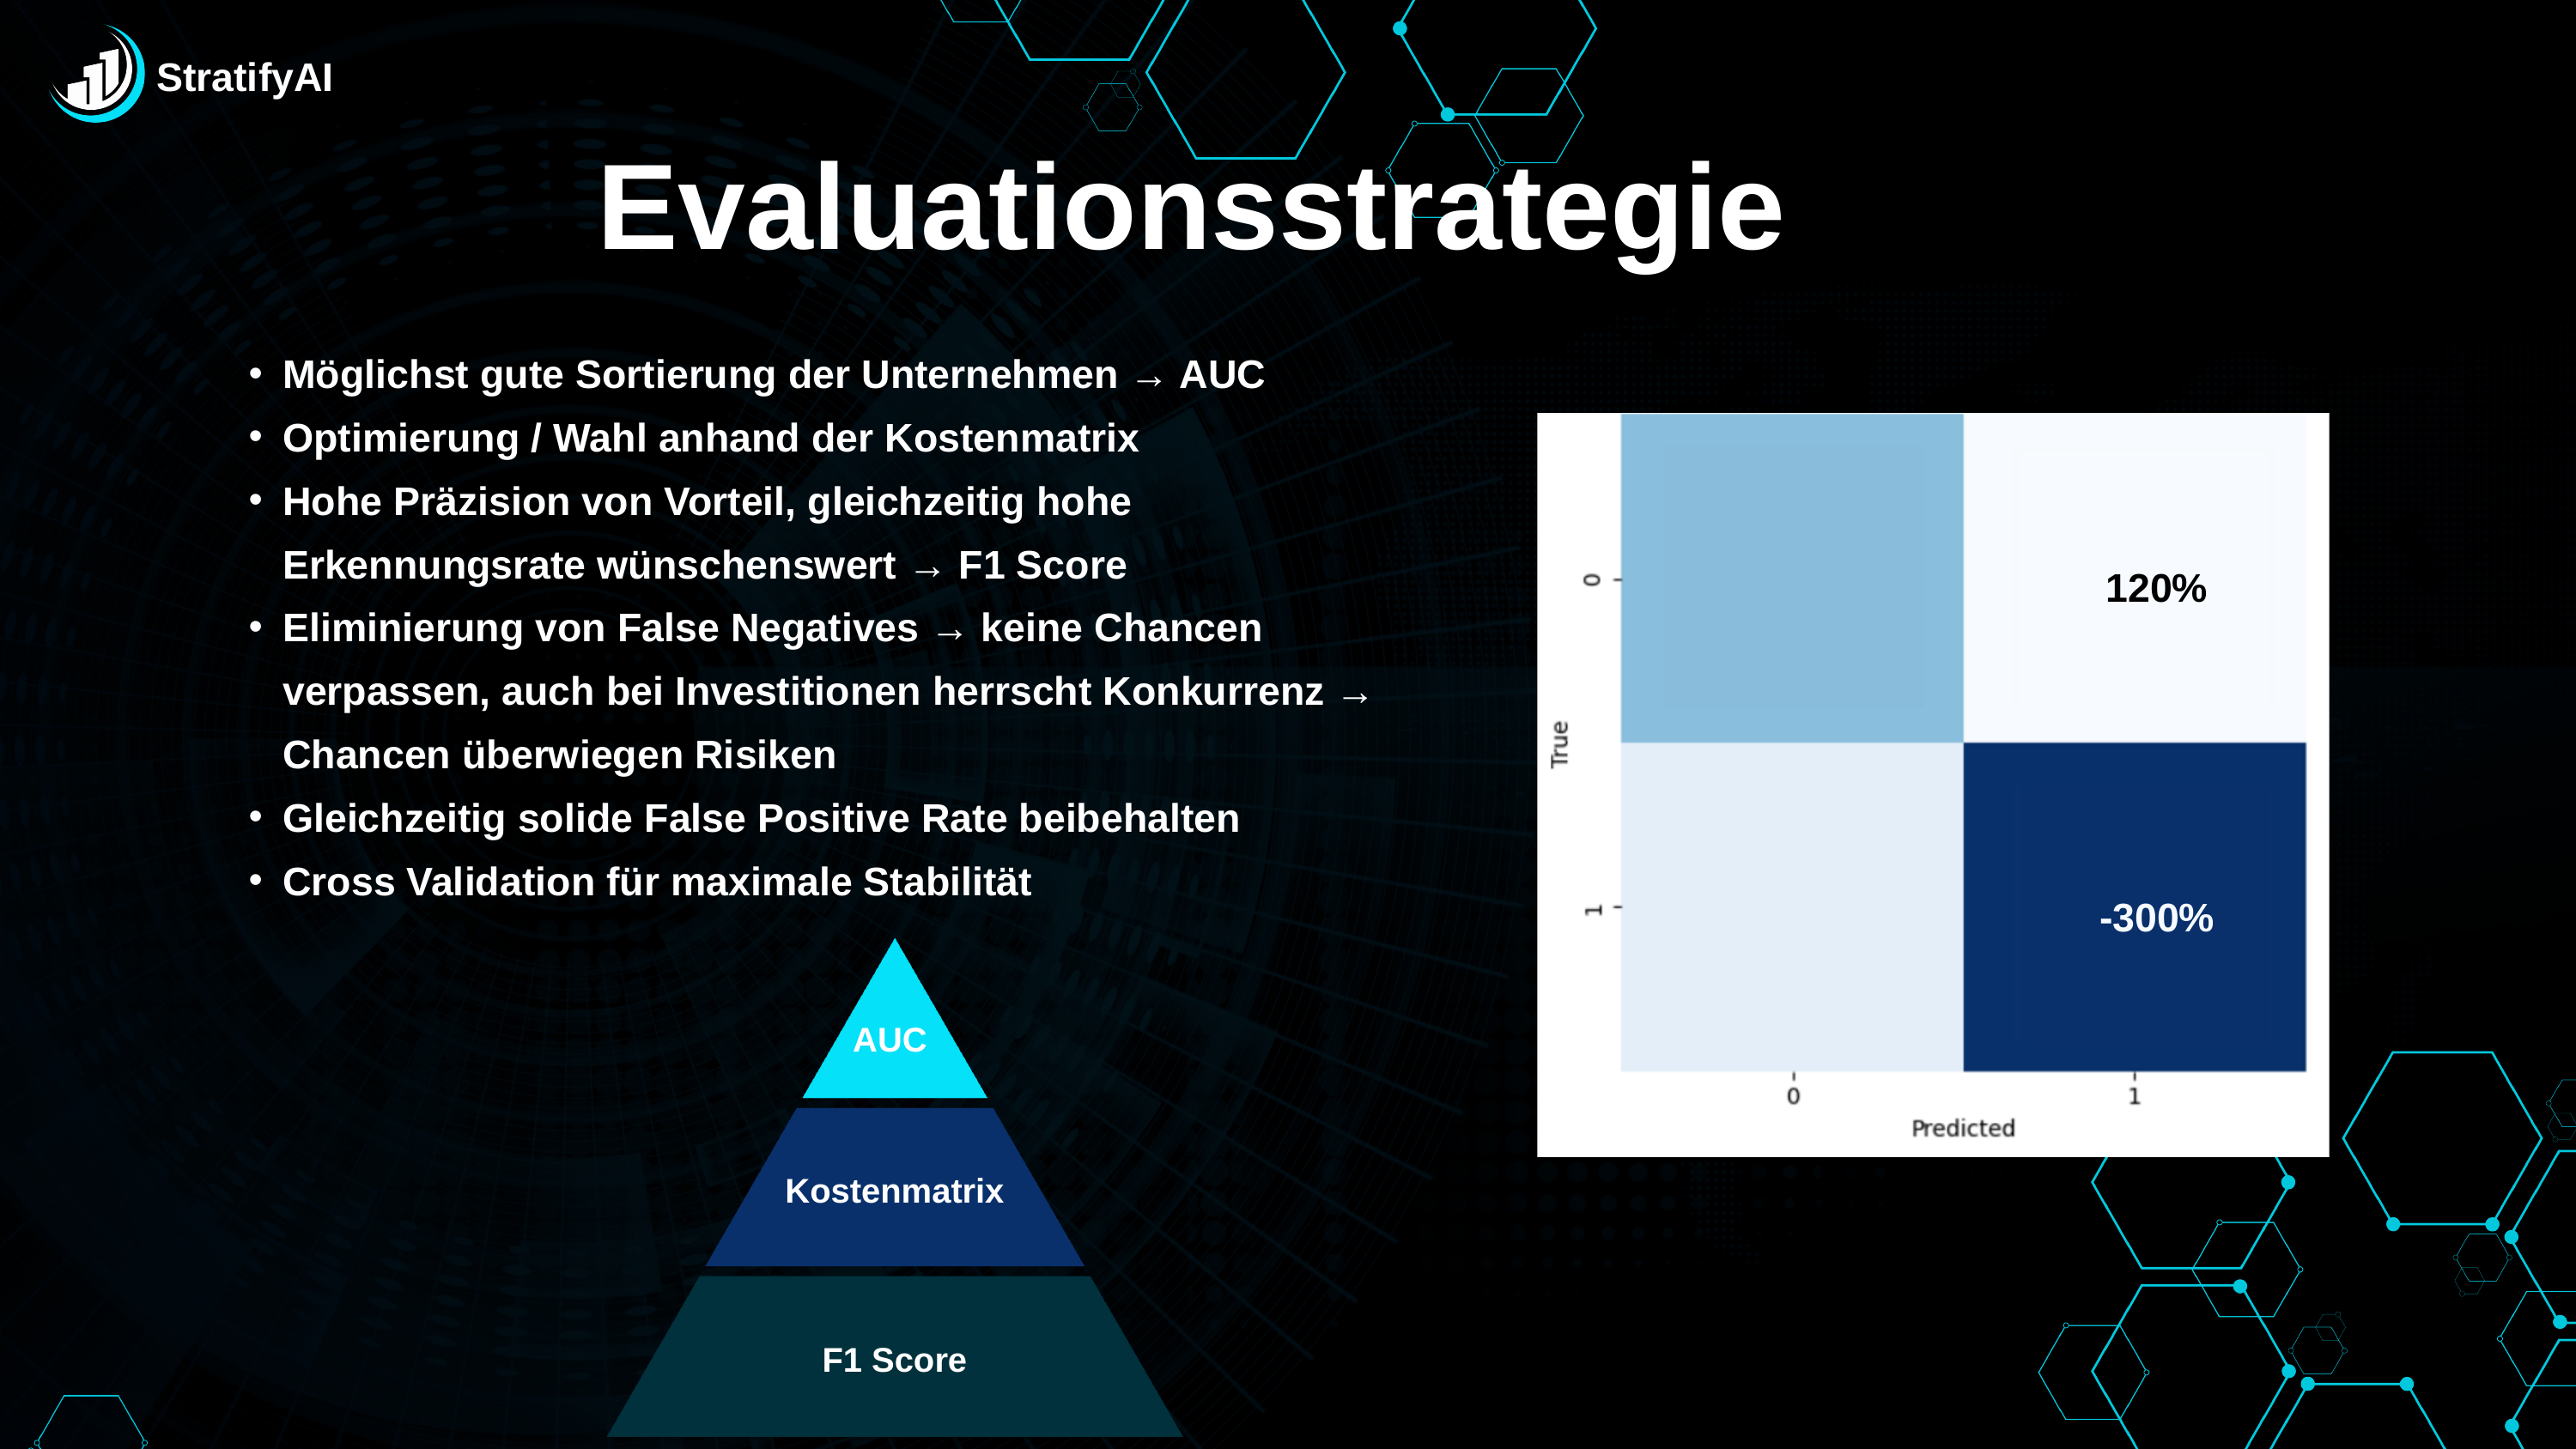

StratifyAI
Evaluationsstrategie
Möglichst gute Sortierung der Unternehmen → AUC
Optimierung / Wahl anhand der Kostenmatrix
Hohe Präzision von Vorteil, gleichzeitig hohe Erkennungsrate wünschenswert → F1 Score
Eliminierung von False Negatives → keine Chancen verpassen, auch bei Investitionen herrscht Konkurrenz → Chancen überwiegen Risiken
Gleichzeitig solide False Positive Rate beibehalten
Cross Validation für maximale Stabilität

120%

-300%

AUC
Kostenmatrix
F1 Score